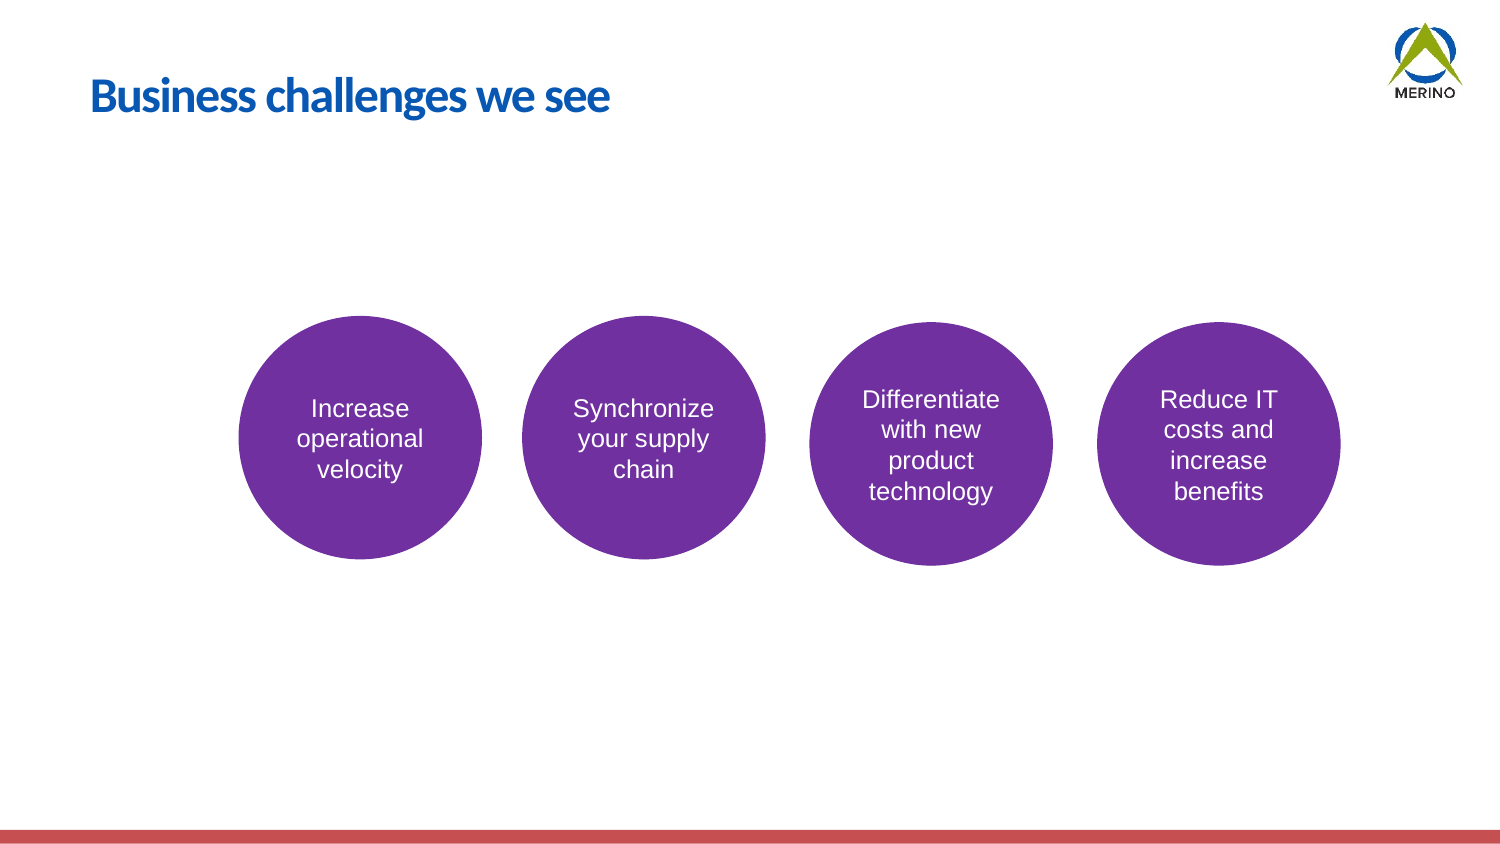

# Business challenges we see
Increase operational velocity
Synchronize your supply chain
Differentiate with new product technology
Reduce IT costs and increase benefits

Razor thin margins

Suppliers, suppliers and more suppliers

Staggering
cost of IT

Innovation overload